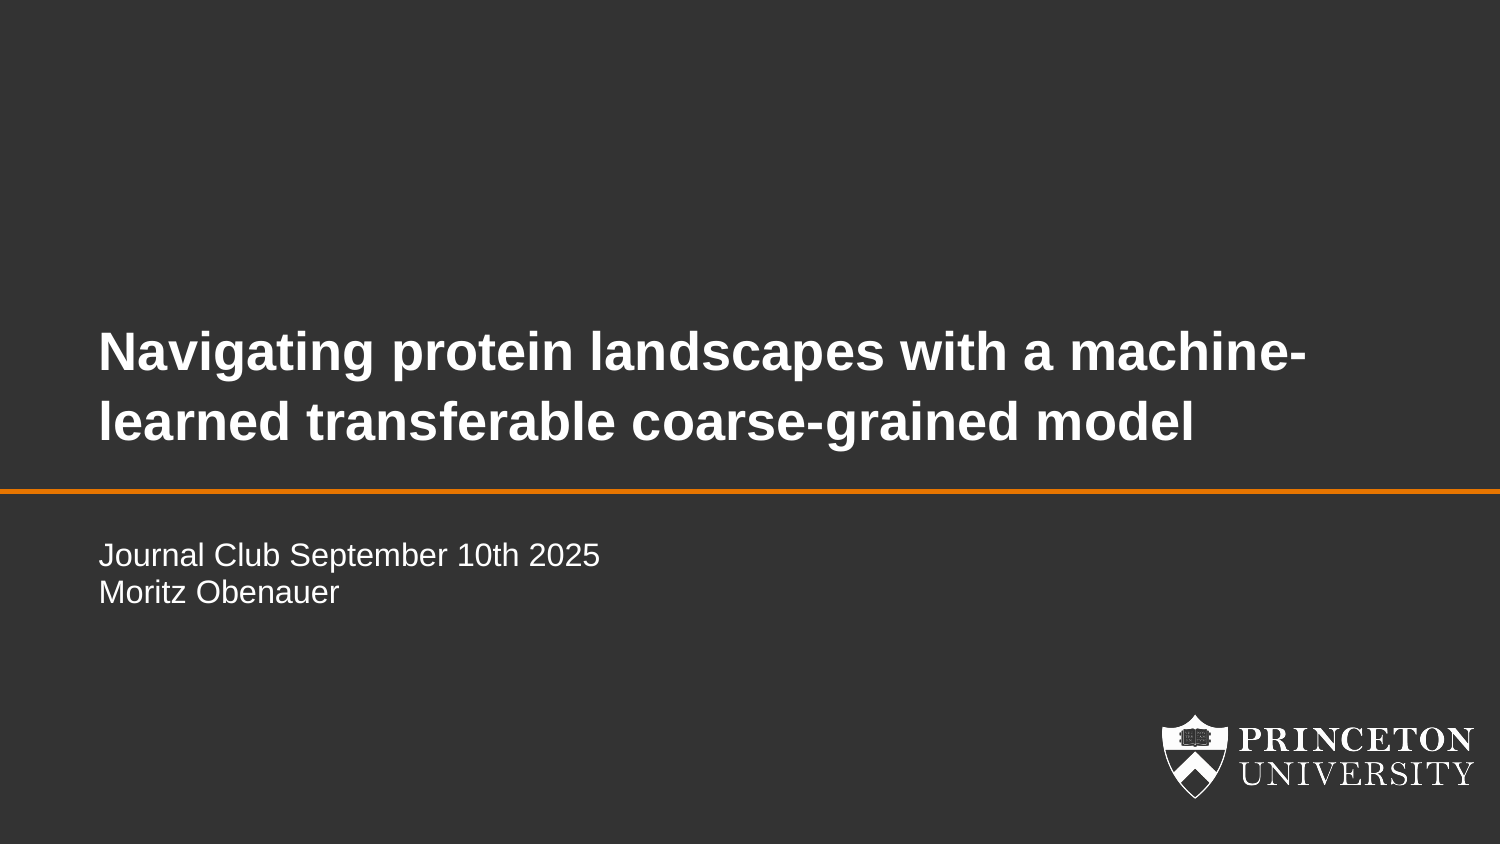

# Navigating protein landscapes with a machine-learned transferable coarse-grained model
Journal Club September 10th 2025
Moritz Obenauer